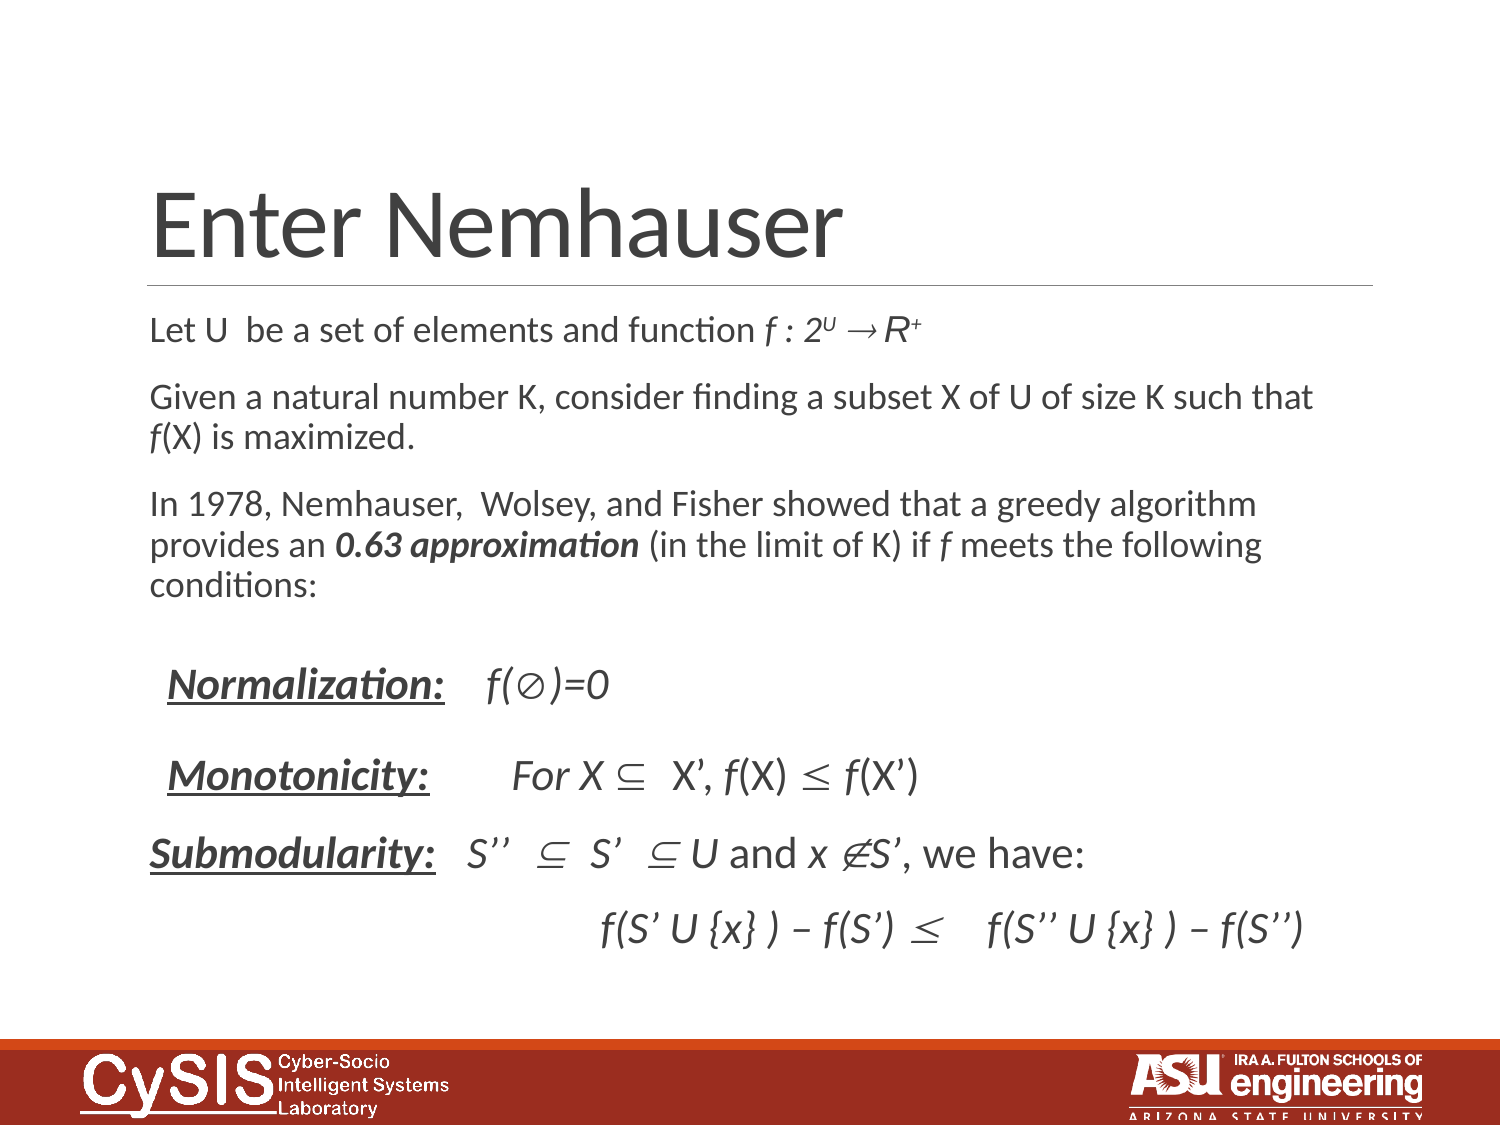

# Enter Nemhauser
Let U  be a set of elements and function f : 2U → R+
Given a natural number K, consider finding a subset X of U of size K such that f(X) is maximized.
In 1978, Nemhauser,  Wolsey, and Fisher showed that a greedy algorithm provides an 0.63 approximation (in the limit of K) if f meets the following conditions:

	Normalization:    f(∅)=0

	Monotonicity:        For X ⊆ X’, f(X) ≤ f(X’)
	Submodularity:   S’’ ⊆ S’ ⊆ U and x ∉S’, we have:
                                            f(S’ U {x} ) – f(S’) ≤  f(S’’ U {x} ) – f(S’’)